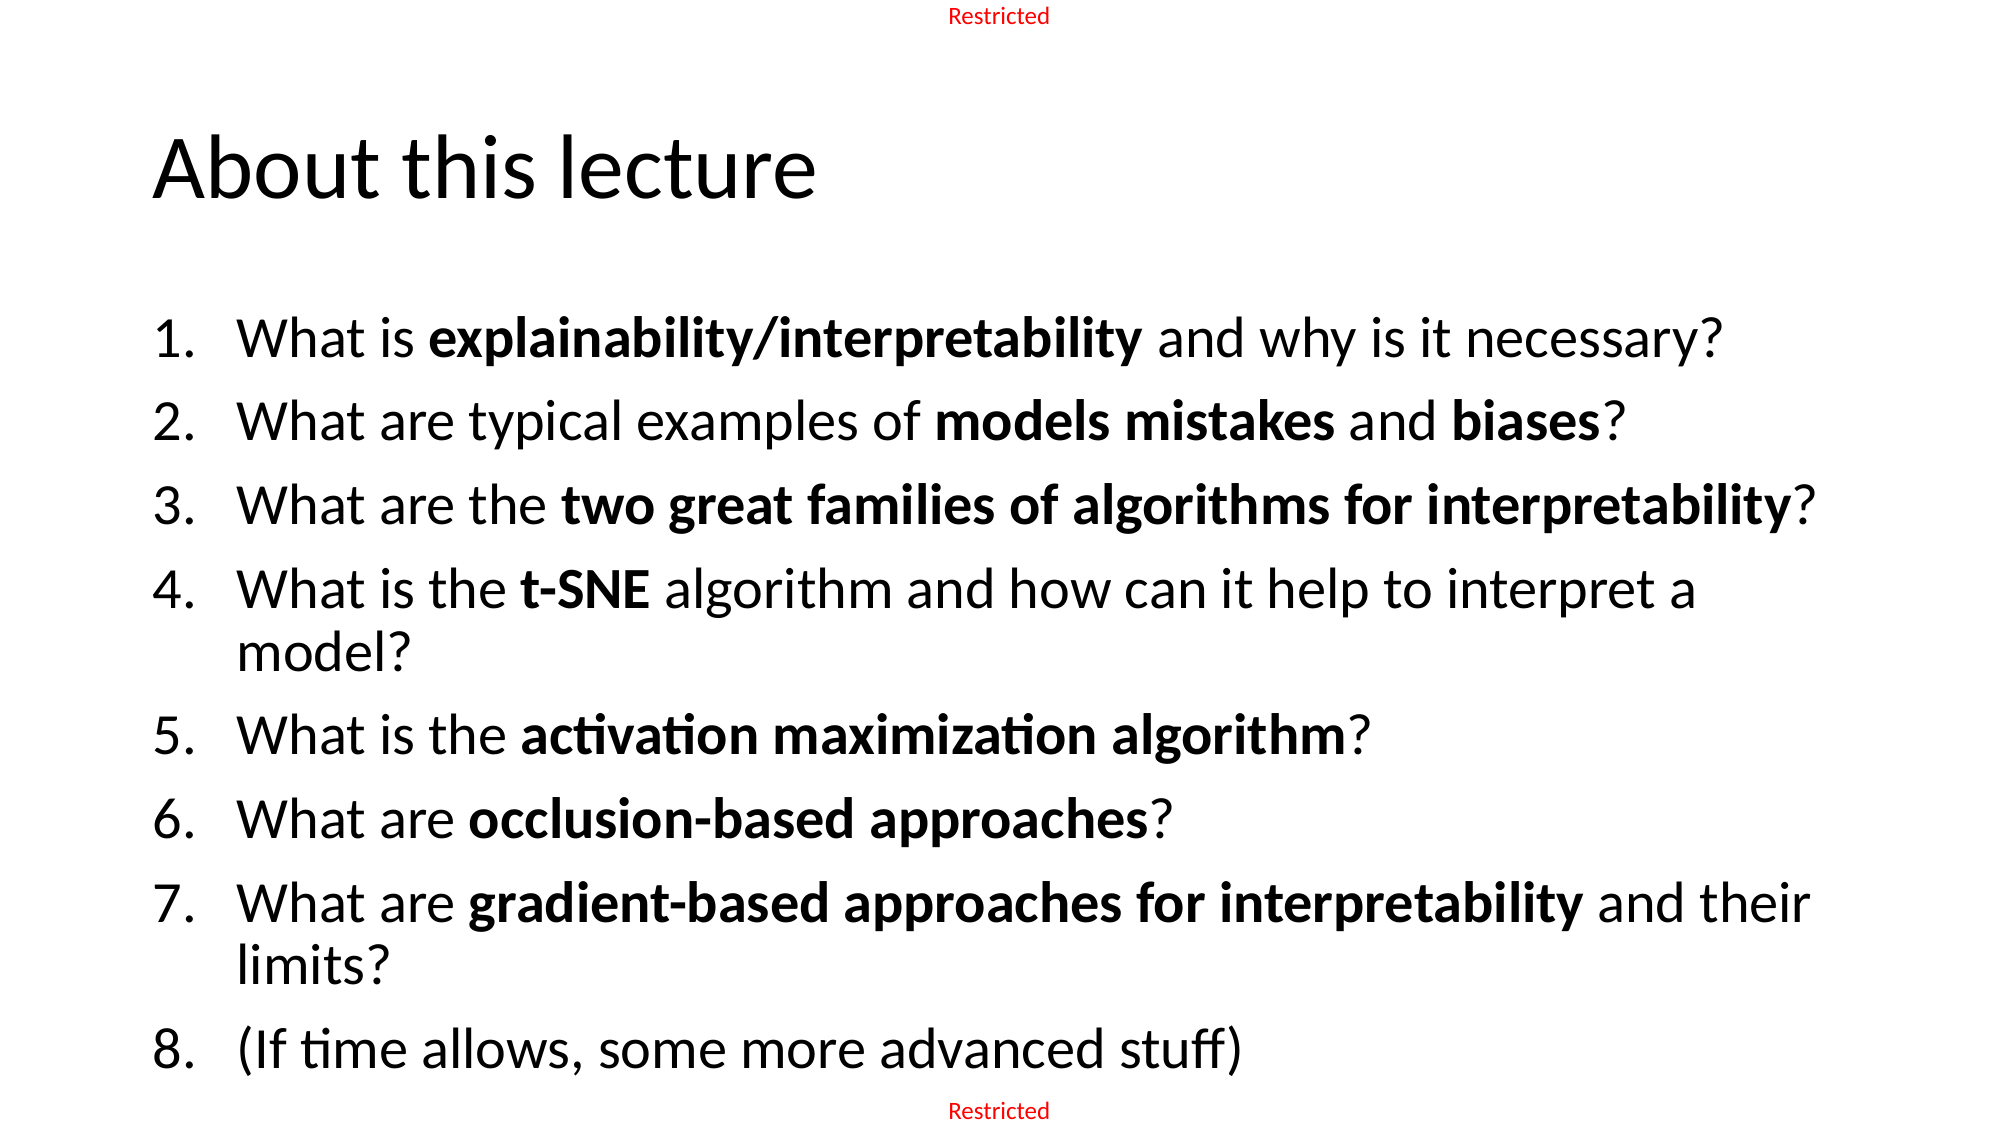

# About this lecture
What is explainability/interpretability and why is it necessary?
What are typical examples of models mistakes and biases?
What are the two great families of algorithms for interpretability?
What is the t-SNE algorithm and how can it help to interpret a model?
What is the activation maximization algorithm?
What are occlusion-based approaches?
What are gradient-based approaches for interpretability and their limits?
(If time allows, some more advanced stuff)